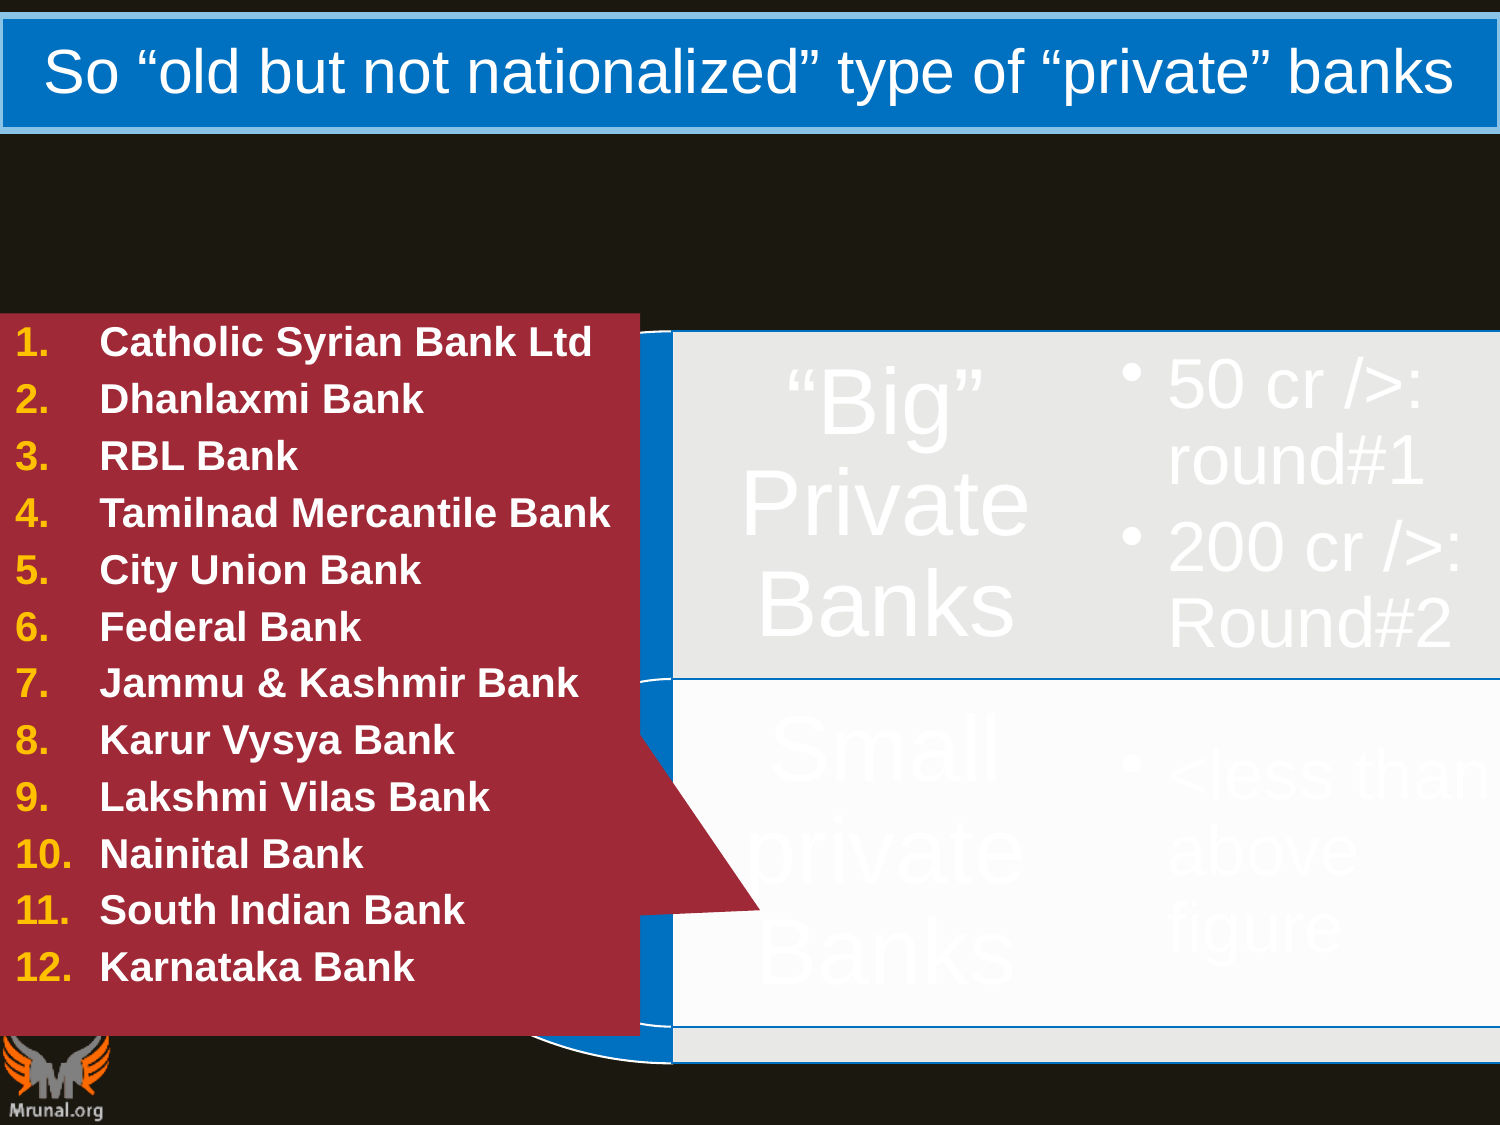

# So “old but not nationalized” type of “private” banks
“Big” Private Banks
Small private Banks
50 cr />: round#1
200 cr />: Round#2
<less than above figure
Catholic Syrian Bank Ltd
Dhanlaxmi Bank
RBL Bank
Tamilnad Mercantile Bank
City Union Bank
Federal Bank
Jammu & Kashmir Bank
Karur Vysya Bank
Lakshmi Vilas Bank
Nainital Bank
South Indian Bank
Karnataka Bank